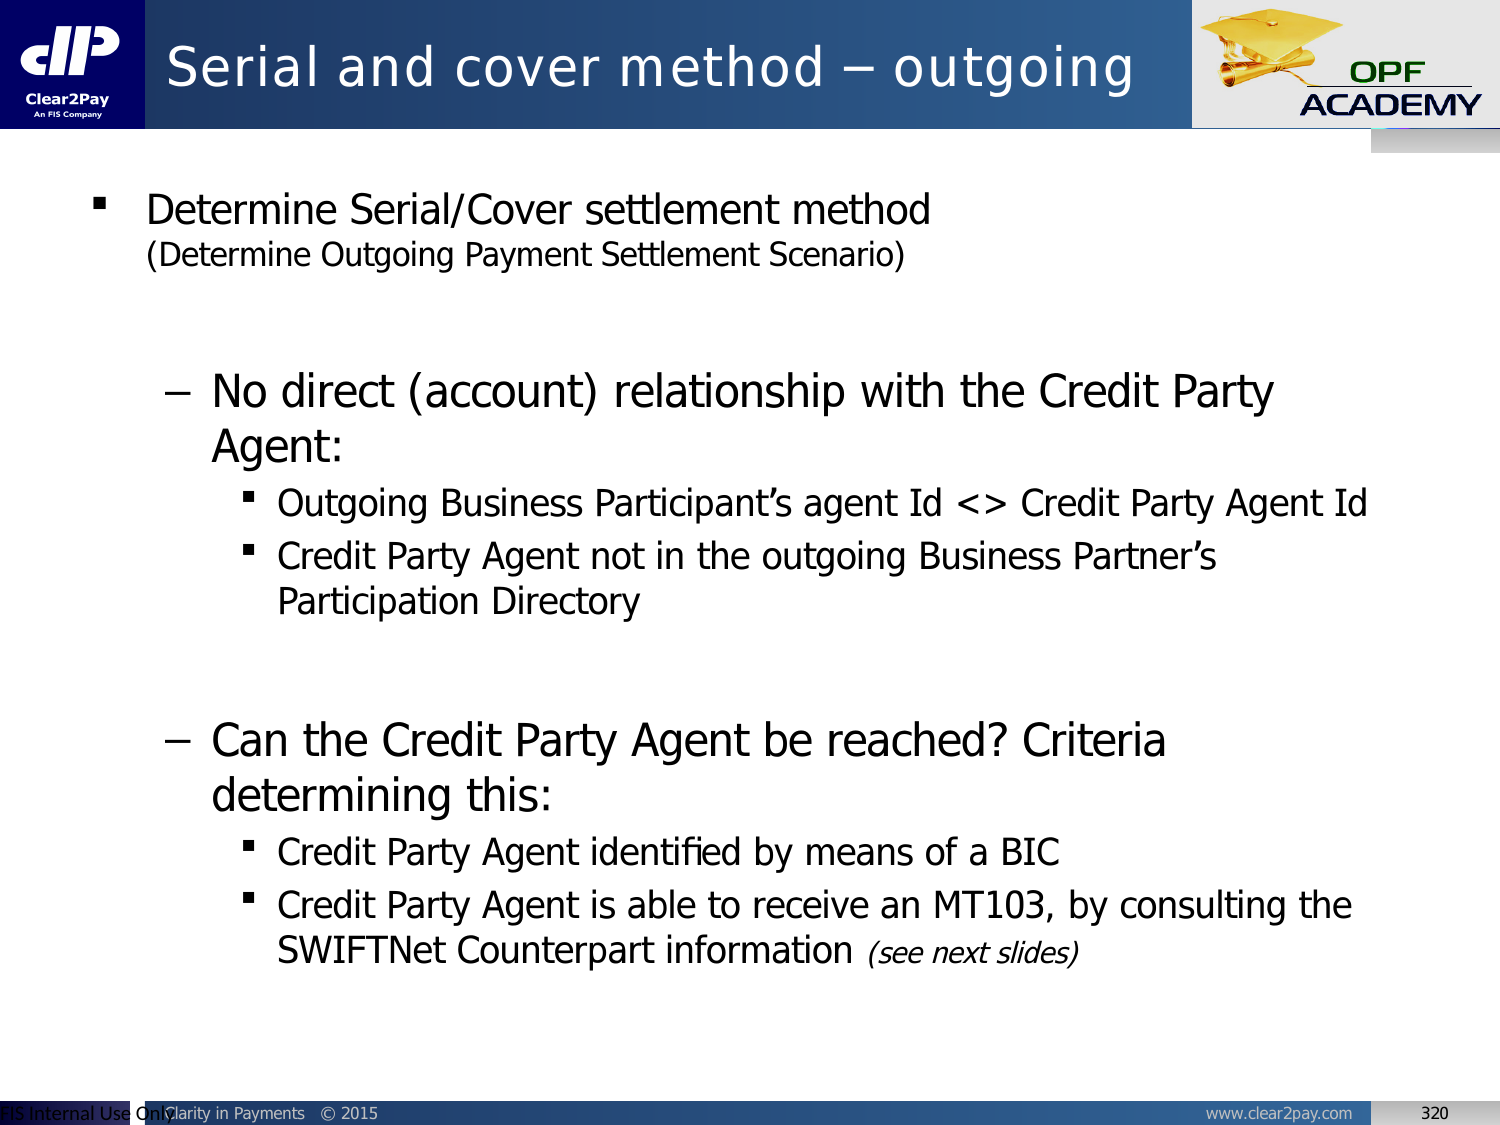

# Serial and cover method – outgoing
Determine Serial/Cover settlement method
(Determine Outgoing Payment Settlement Scenario)

No direct (account) relationship with the Credit Party Agent:
Outgoing Business Participant’s agent Id <> Credit Party Agent Id
Credit Party Agent not in the outgoing Business Partner’s Participation Directory

Can the Credit Party Agent be reached? Criteria determining this:
Credit Party Agent identified by means of a BIC
Credit Party Agent is able to receive an MT103, by consulting the SWIFTNet Counterpart information (see next slides)